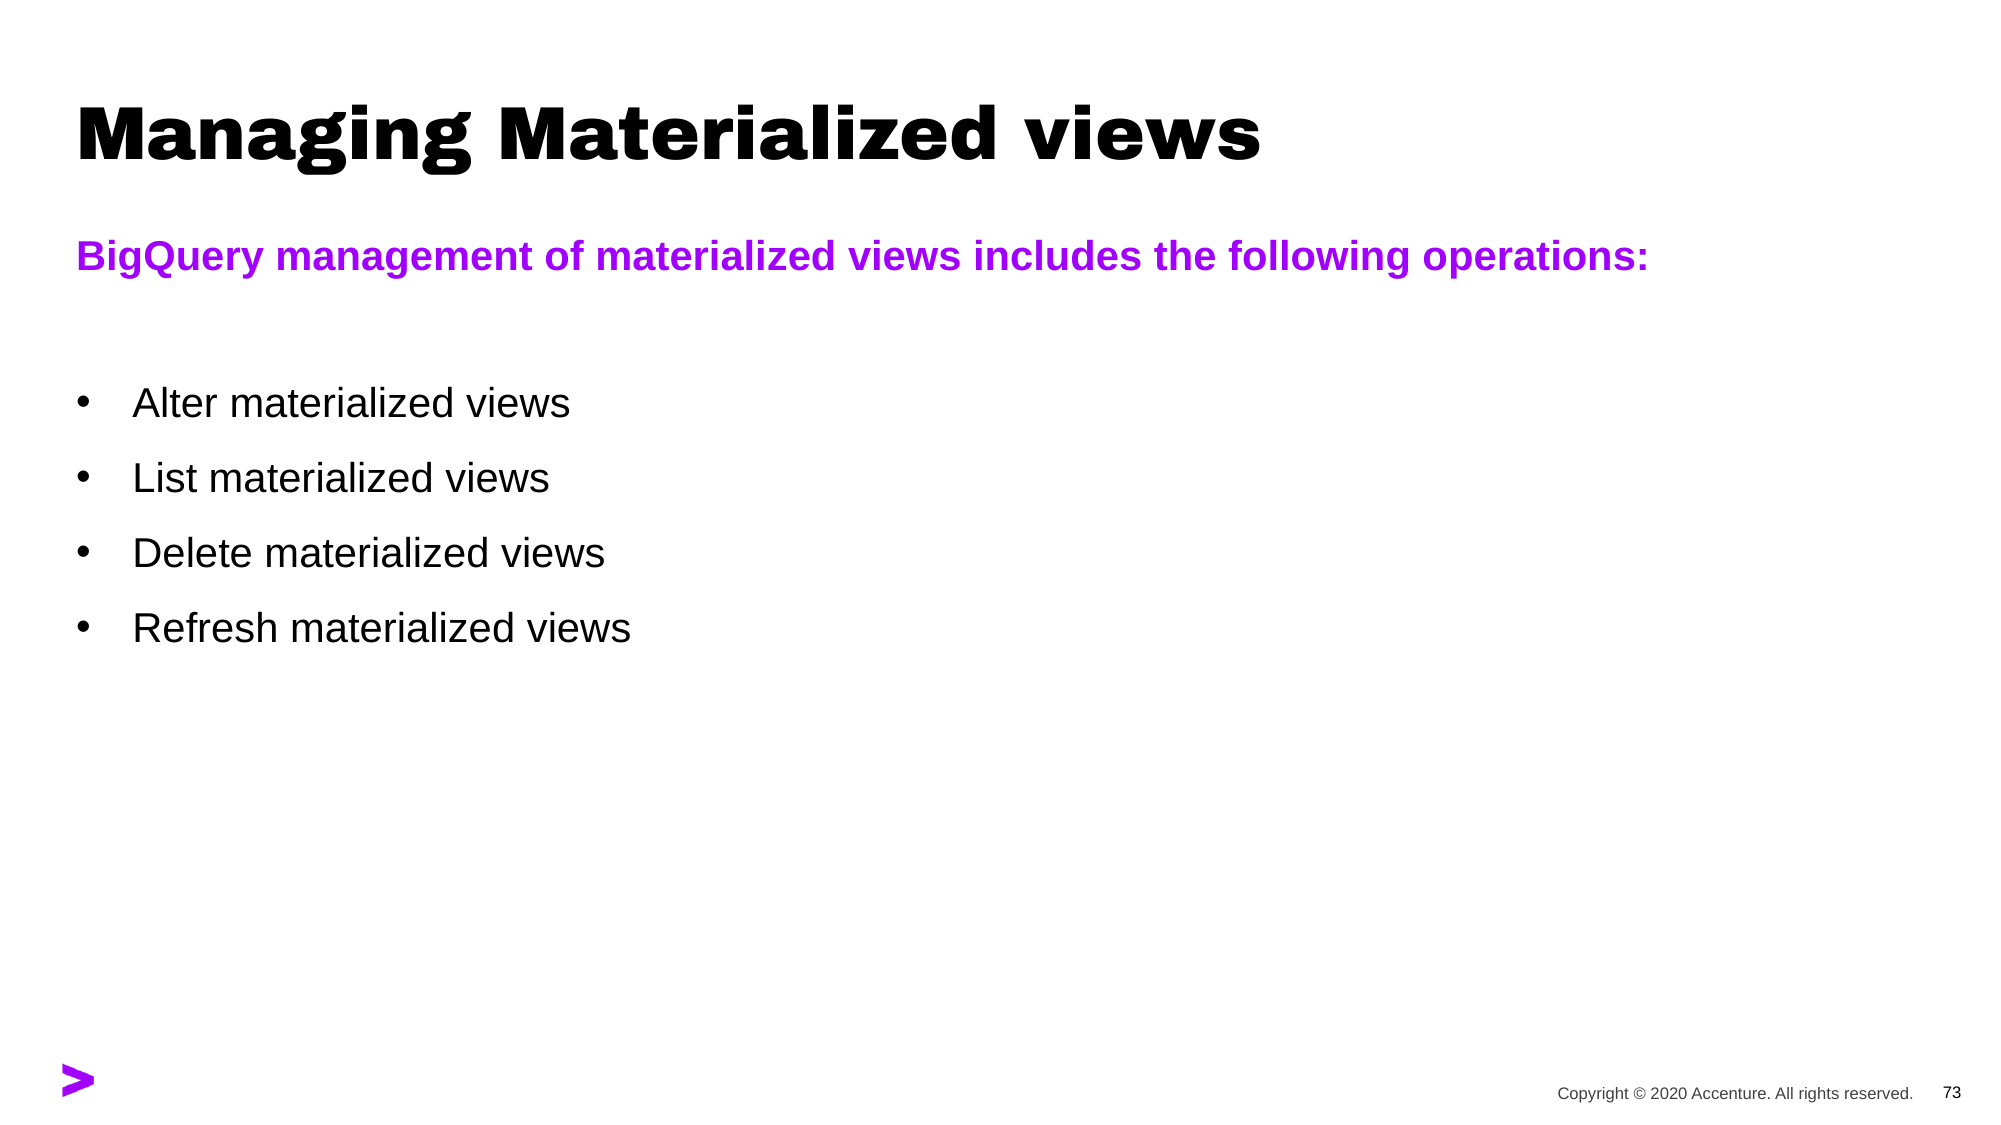

# Managing Materialized views
BigQuery management of materialized views includes the following operations:

Alter materialized views
List materialized views
Delete materialized views
Refresh materialized views
73